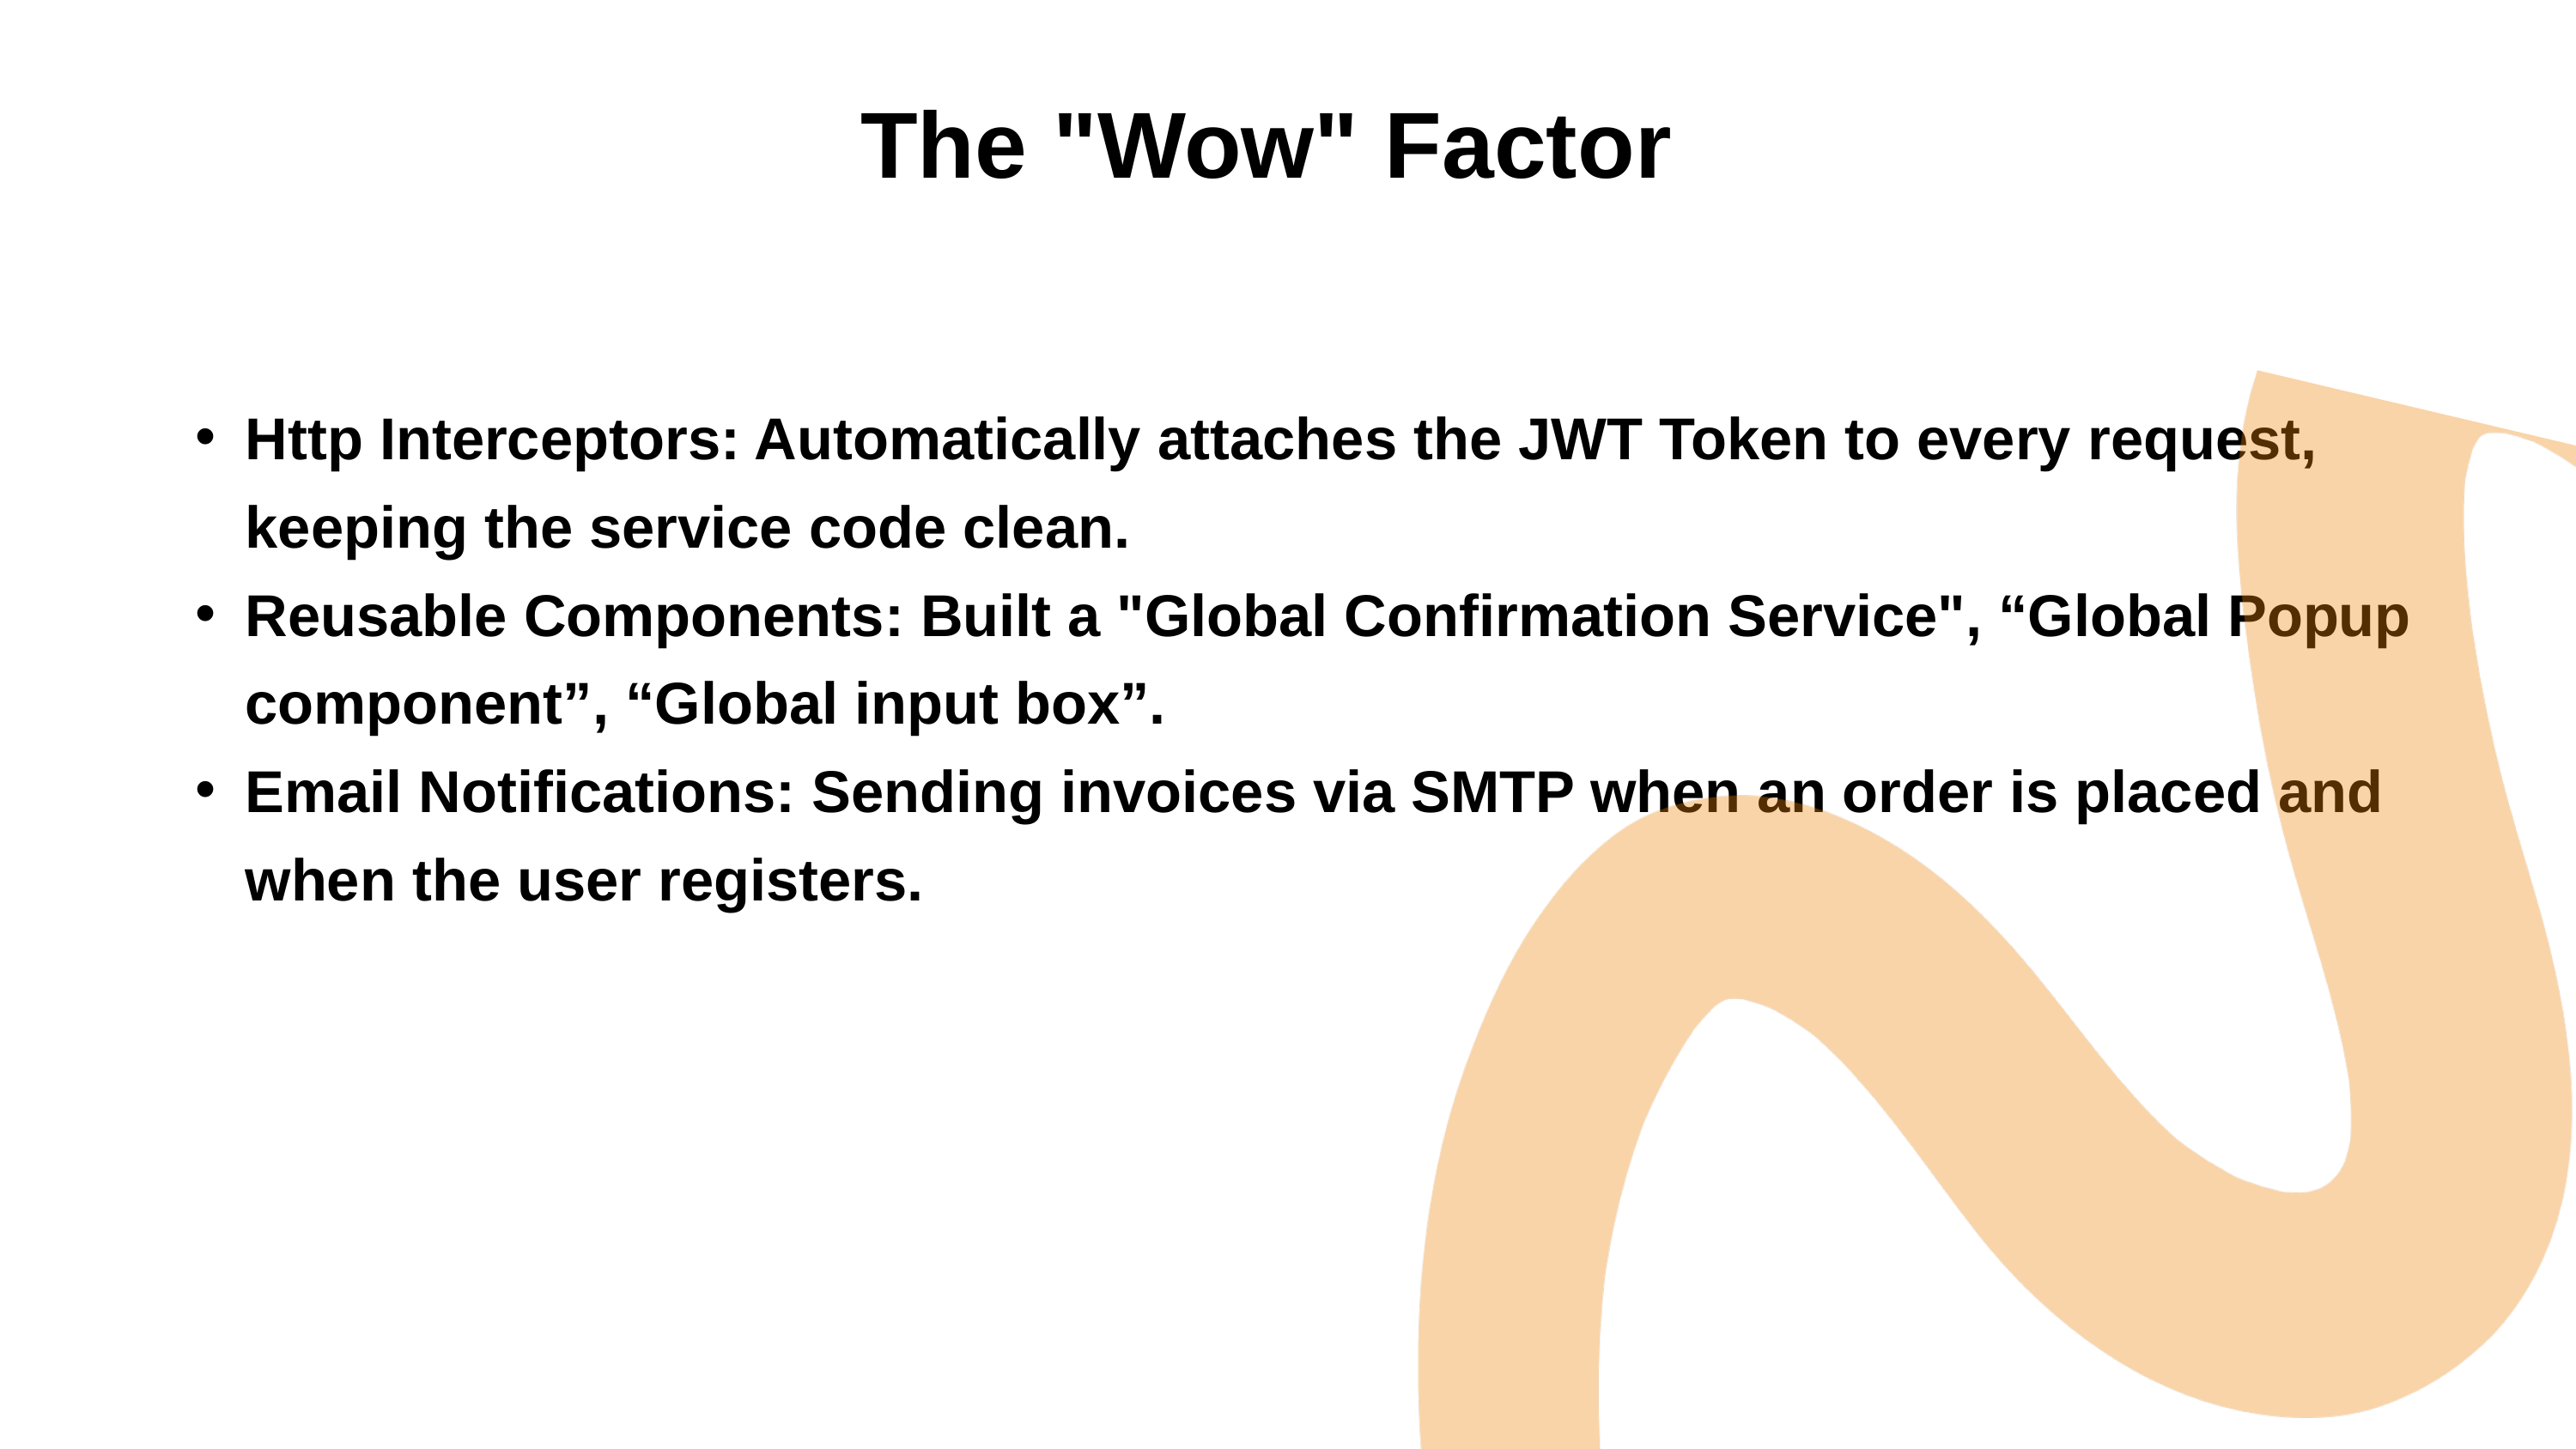

The "Wow" Factor

Http Interceptors: Automatically attaches the JWT Token to every request, keeping the service code clean.
Reusable Components: Built a "Global Confirmation Service", “Global Popup component”, “Global input box”.
Email Notifications: Sending invoices via SMTP when an order is placed and when the user registers.